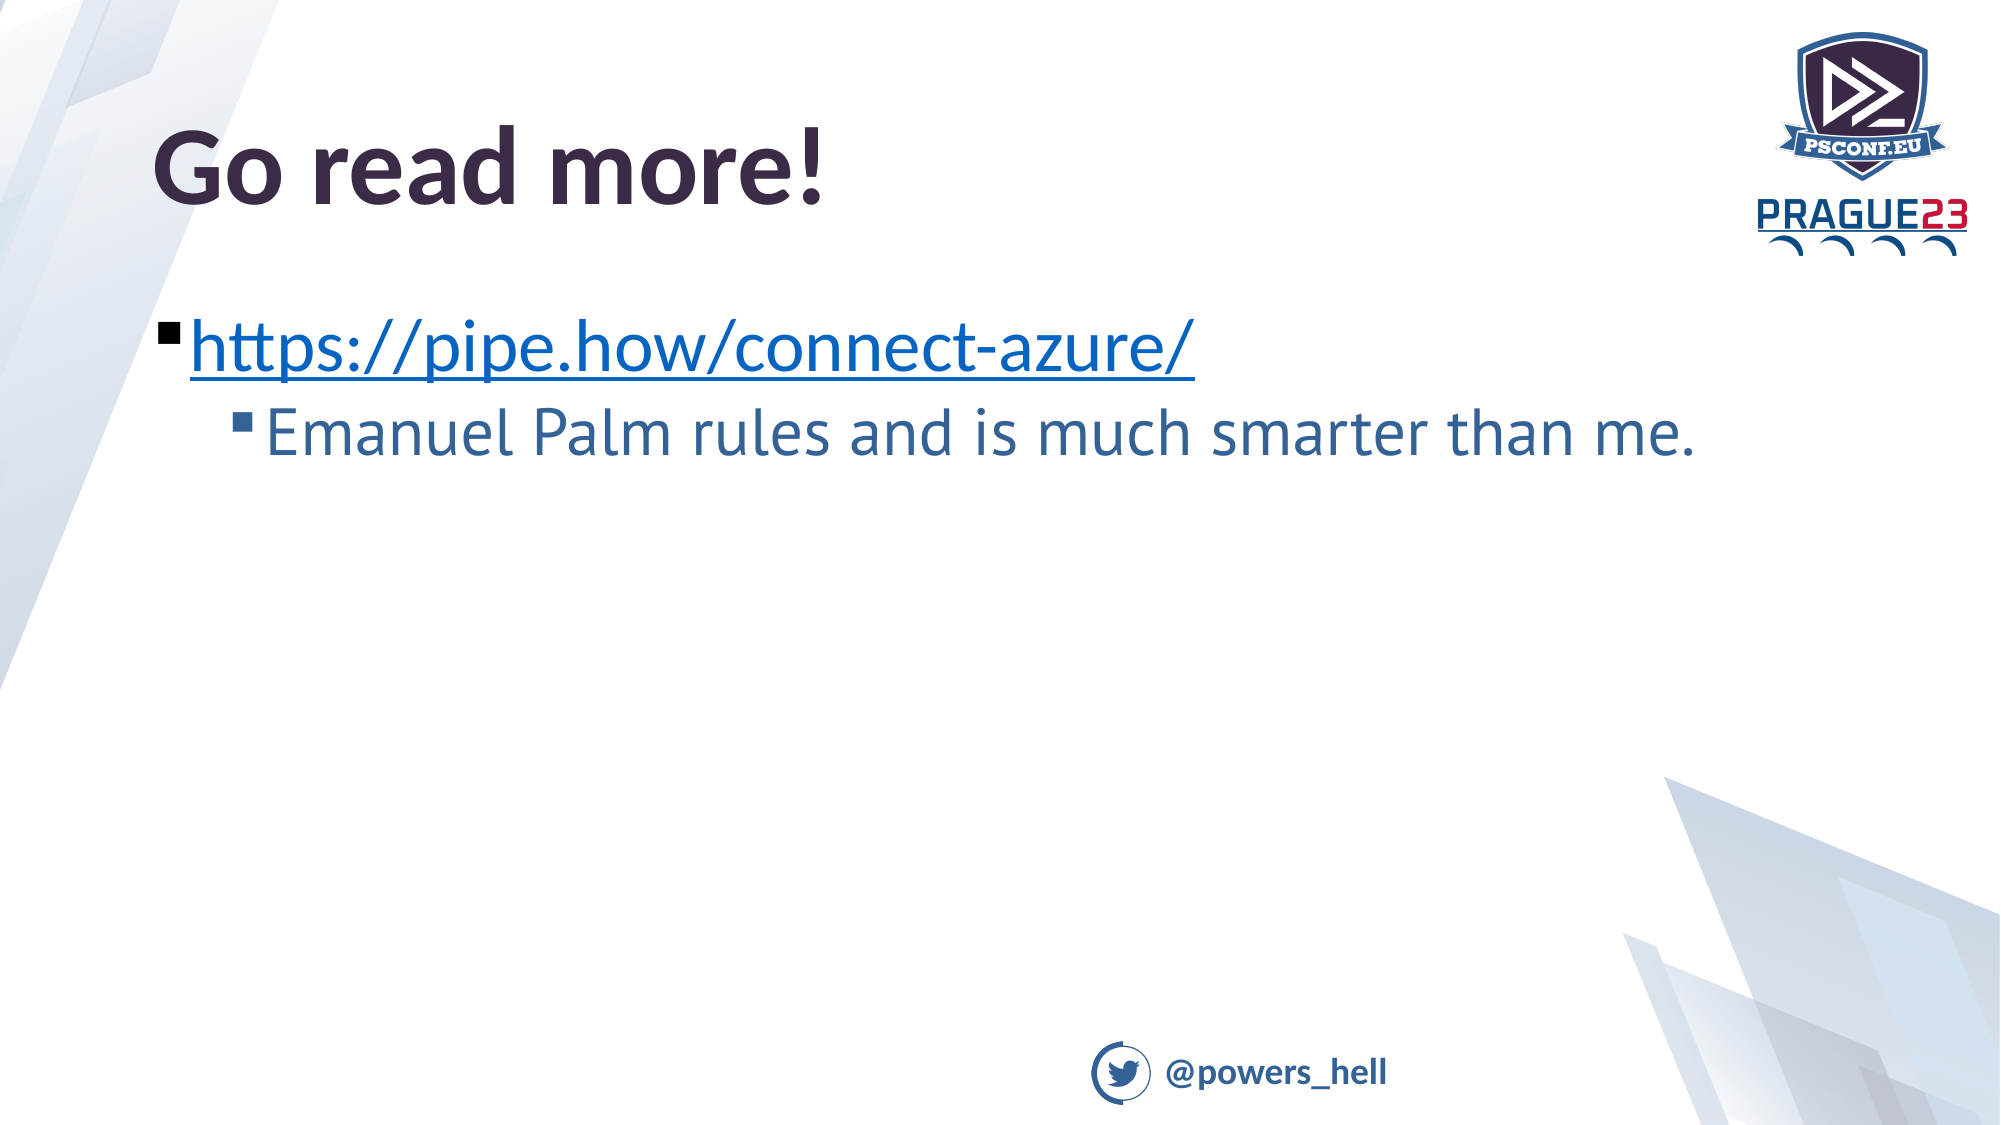

# Go read more!
https://pipe.how/connect-azure/
Emanuel Palm rules and is much smarter than me.